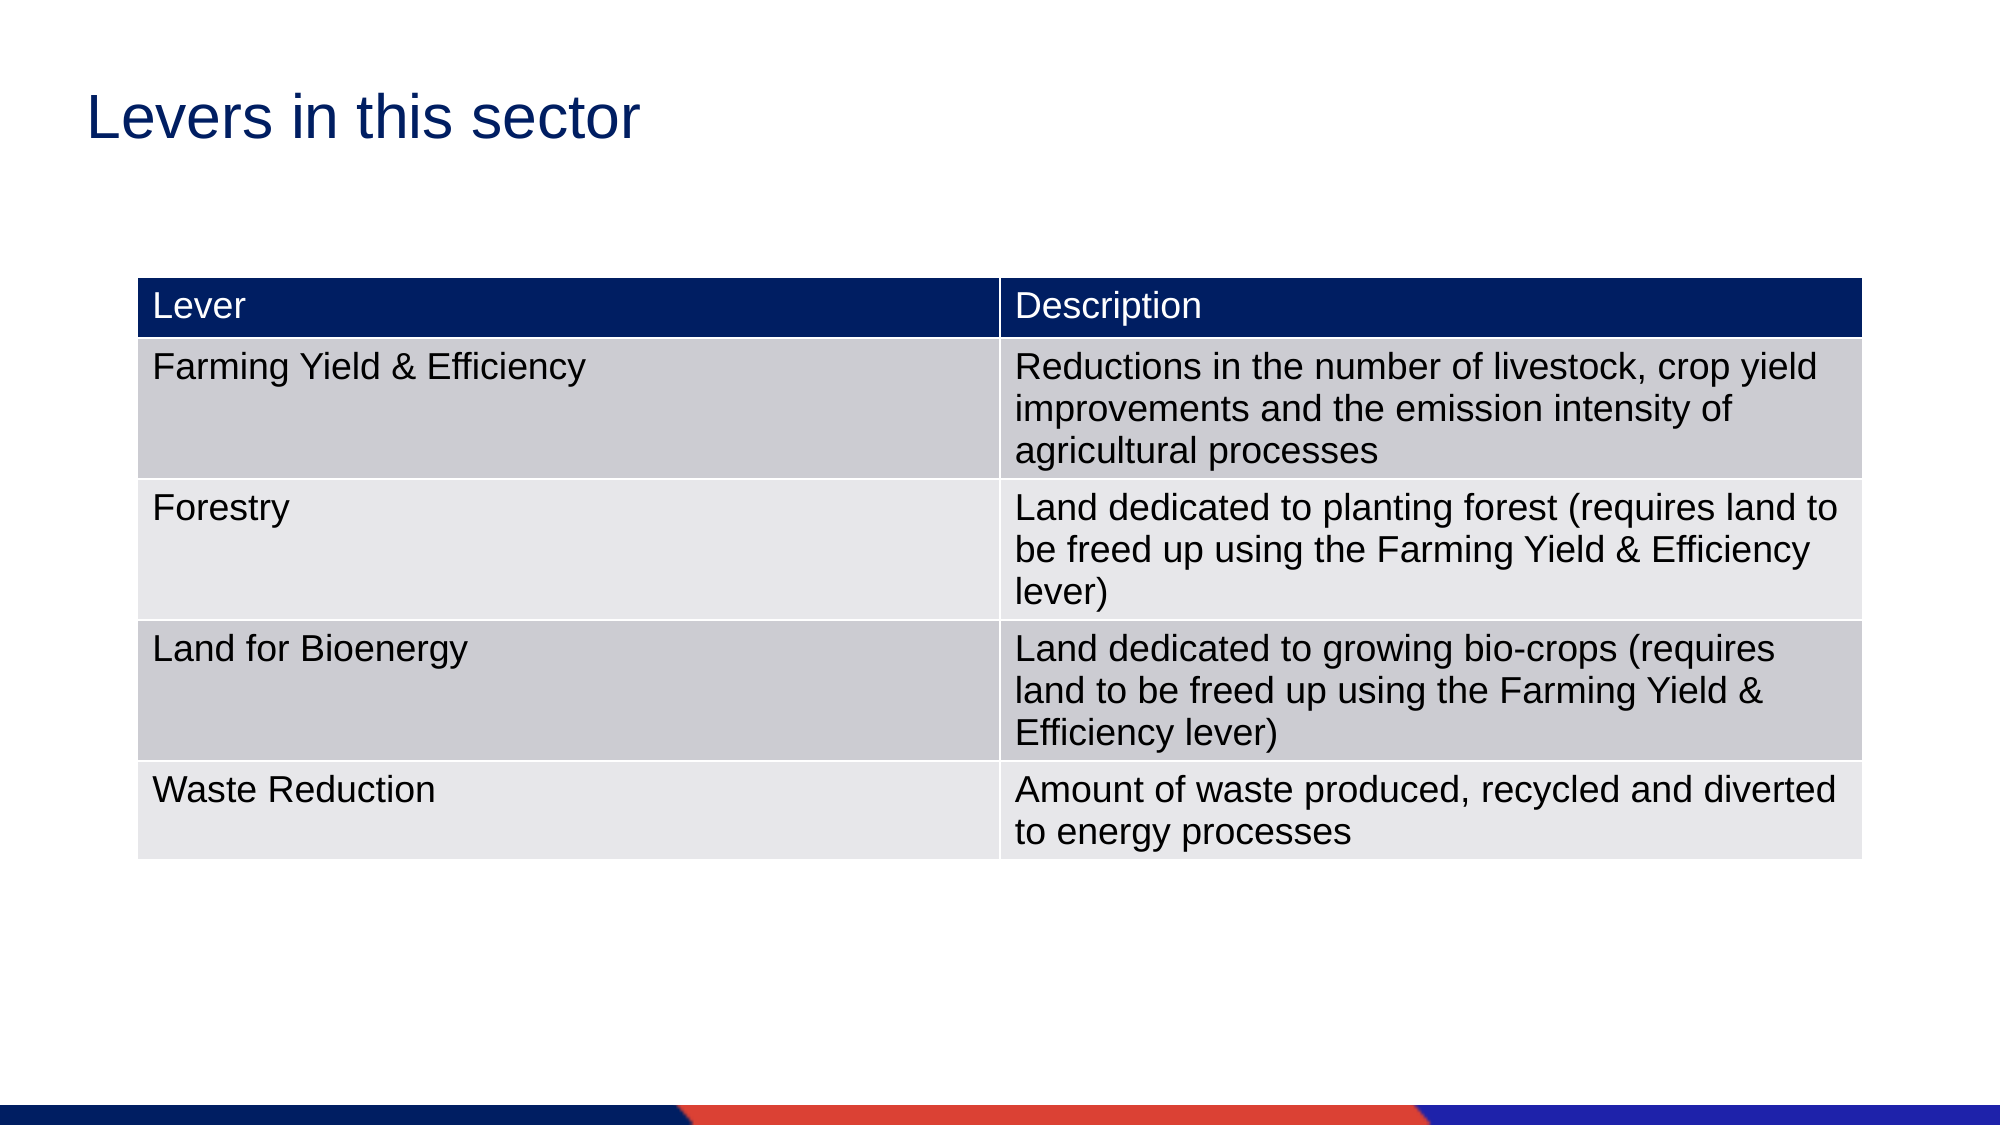

# Levers in this sector
| Lever | Description |
| --- | --- |
| Farming Yield & Efficiency | Reductions in the number of livestock, crop yield improvements and the emission intensity of agricultural processes |
| Forestry | Land dedicated to planting forest (requires land to be freed up using the Farming Yield & Efficiency lever) |
| Land for Bioenergy | Land dedicated to growing bio-crops (requires land to be freed up using the Farming Yield & Efficiency lever) |
| Waste Reduction | Amount of waste produced, recycled and diverted to energy processes |